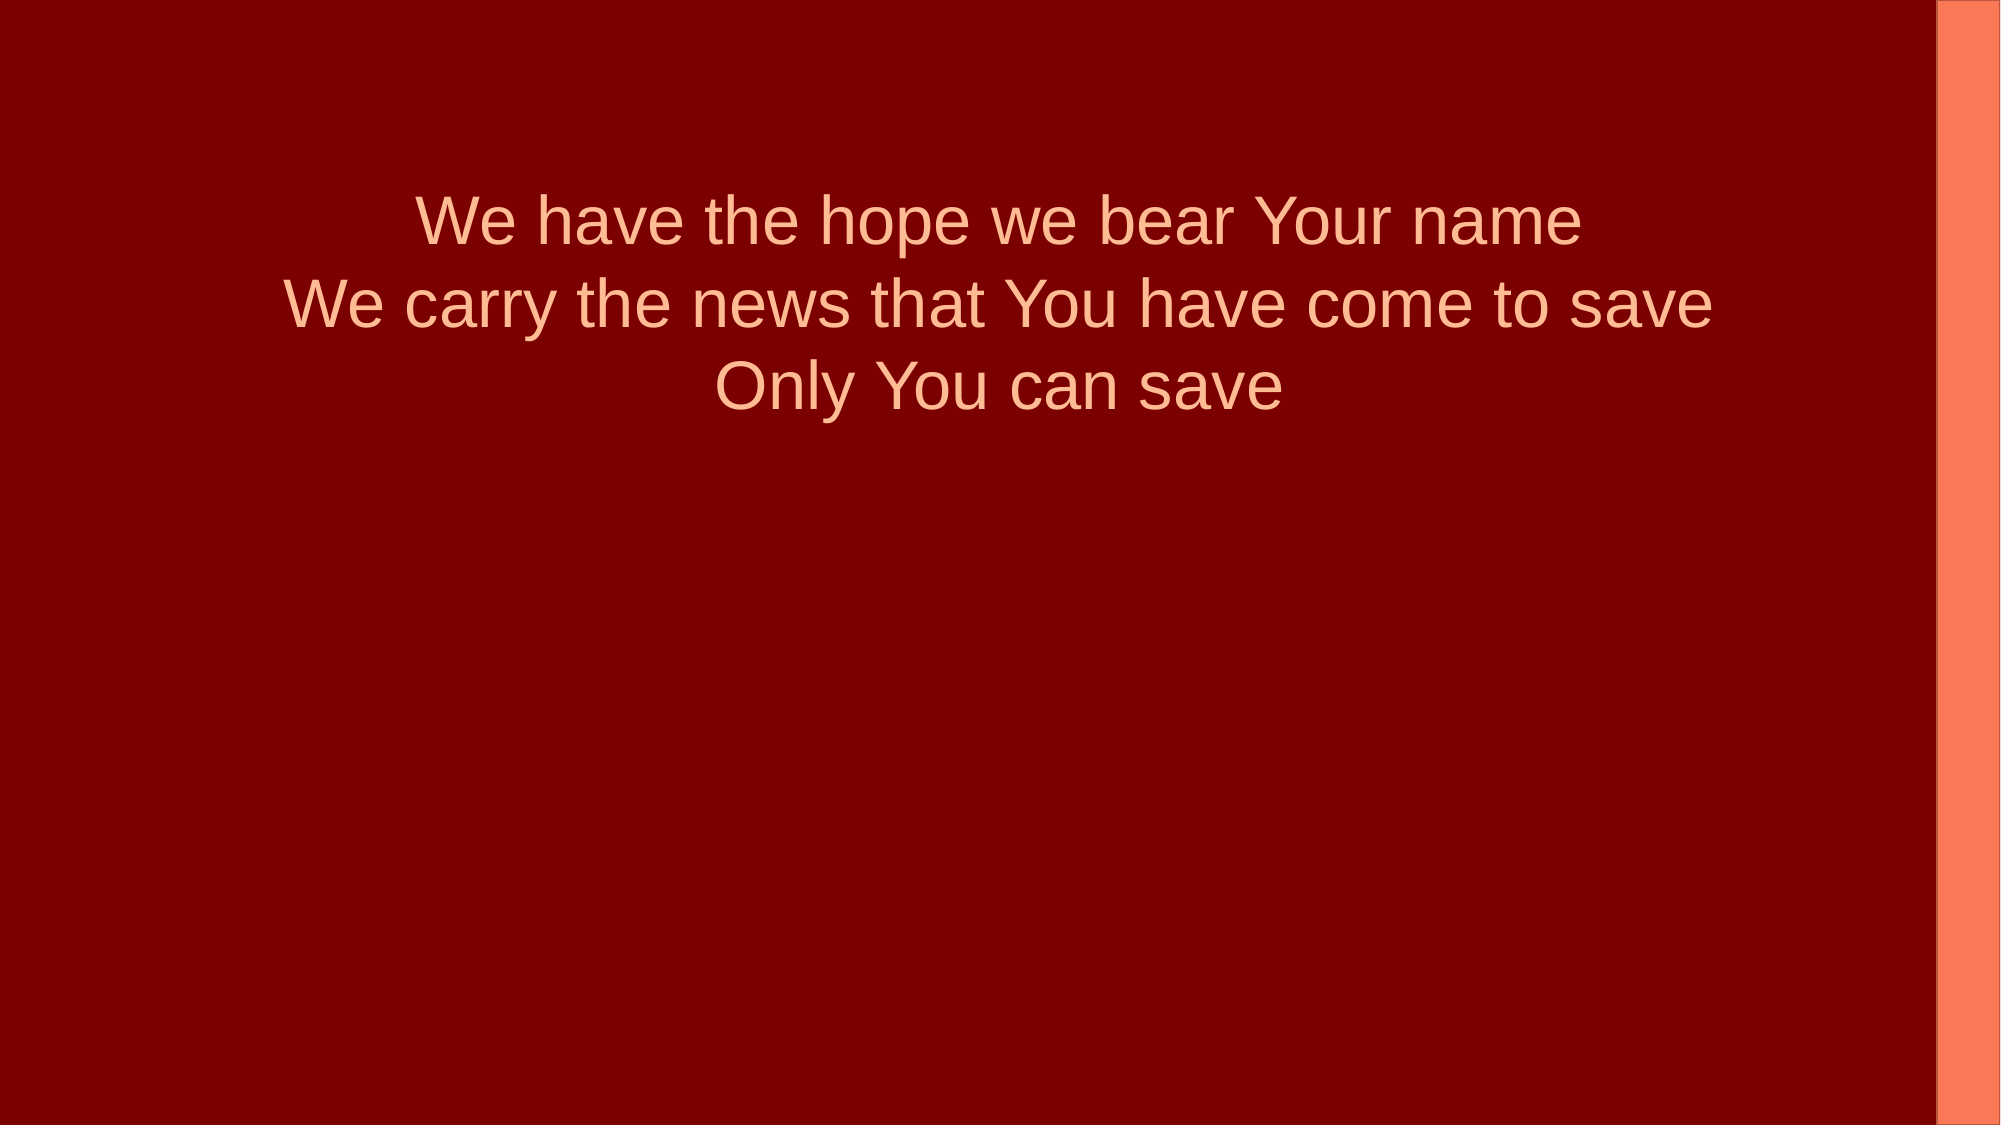

We have the hope we bear Your name
We carry the news that You have come to save
Only You can save